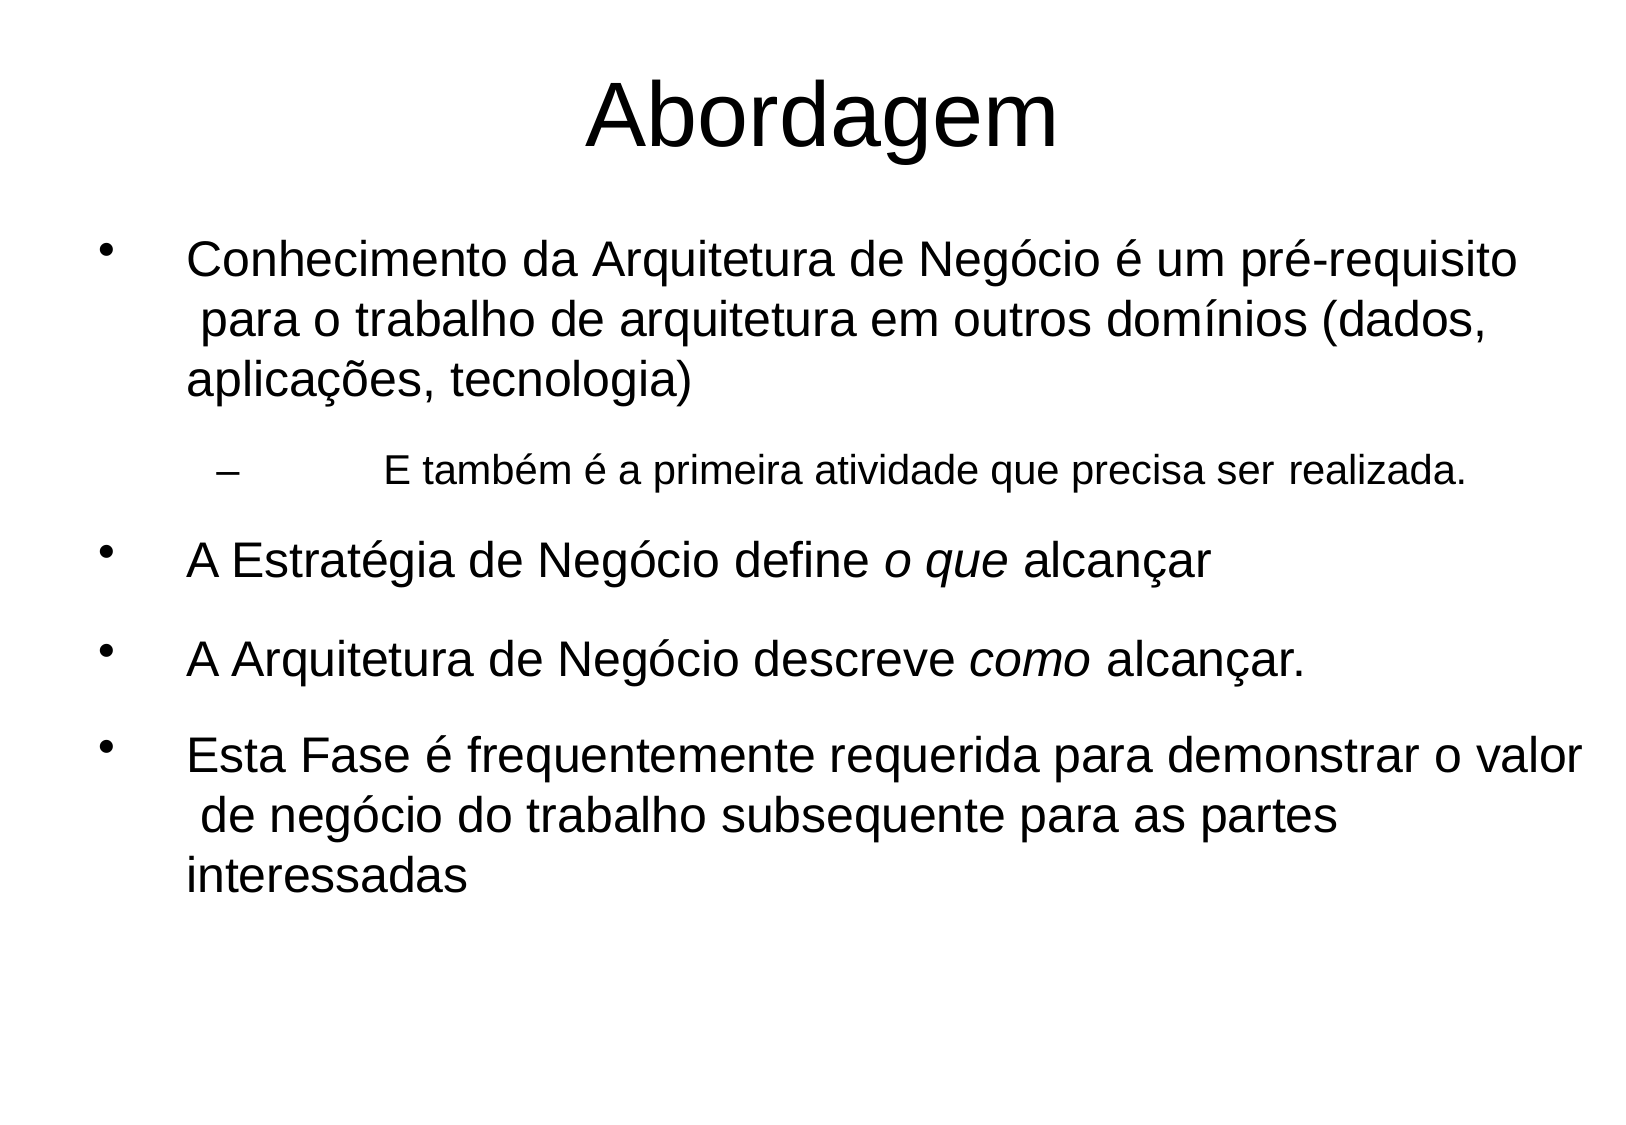

# Abordagem
Conhecimento da Arquitetura de Negócio é um pré-requisito  para o trabalho de arquitetura em outros domínios (dados,  aplicações, tecnologia)
–	E também é a primeira atividade que precisa ser realizada.
A Estratégia de Negócio define o que alcançar
A Arquitetura de Negócio descreve como alcançar.
Esta Fase é frequentemente requerida para demonstrar o valor  de negócio do trabalho subsequente para as partes  interessadas